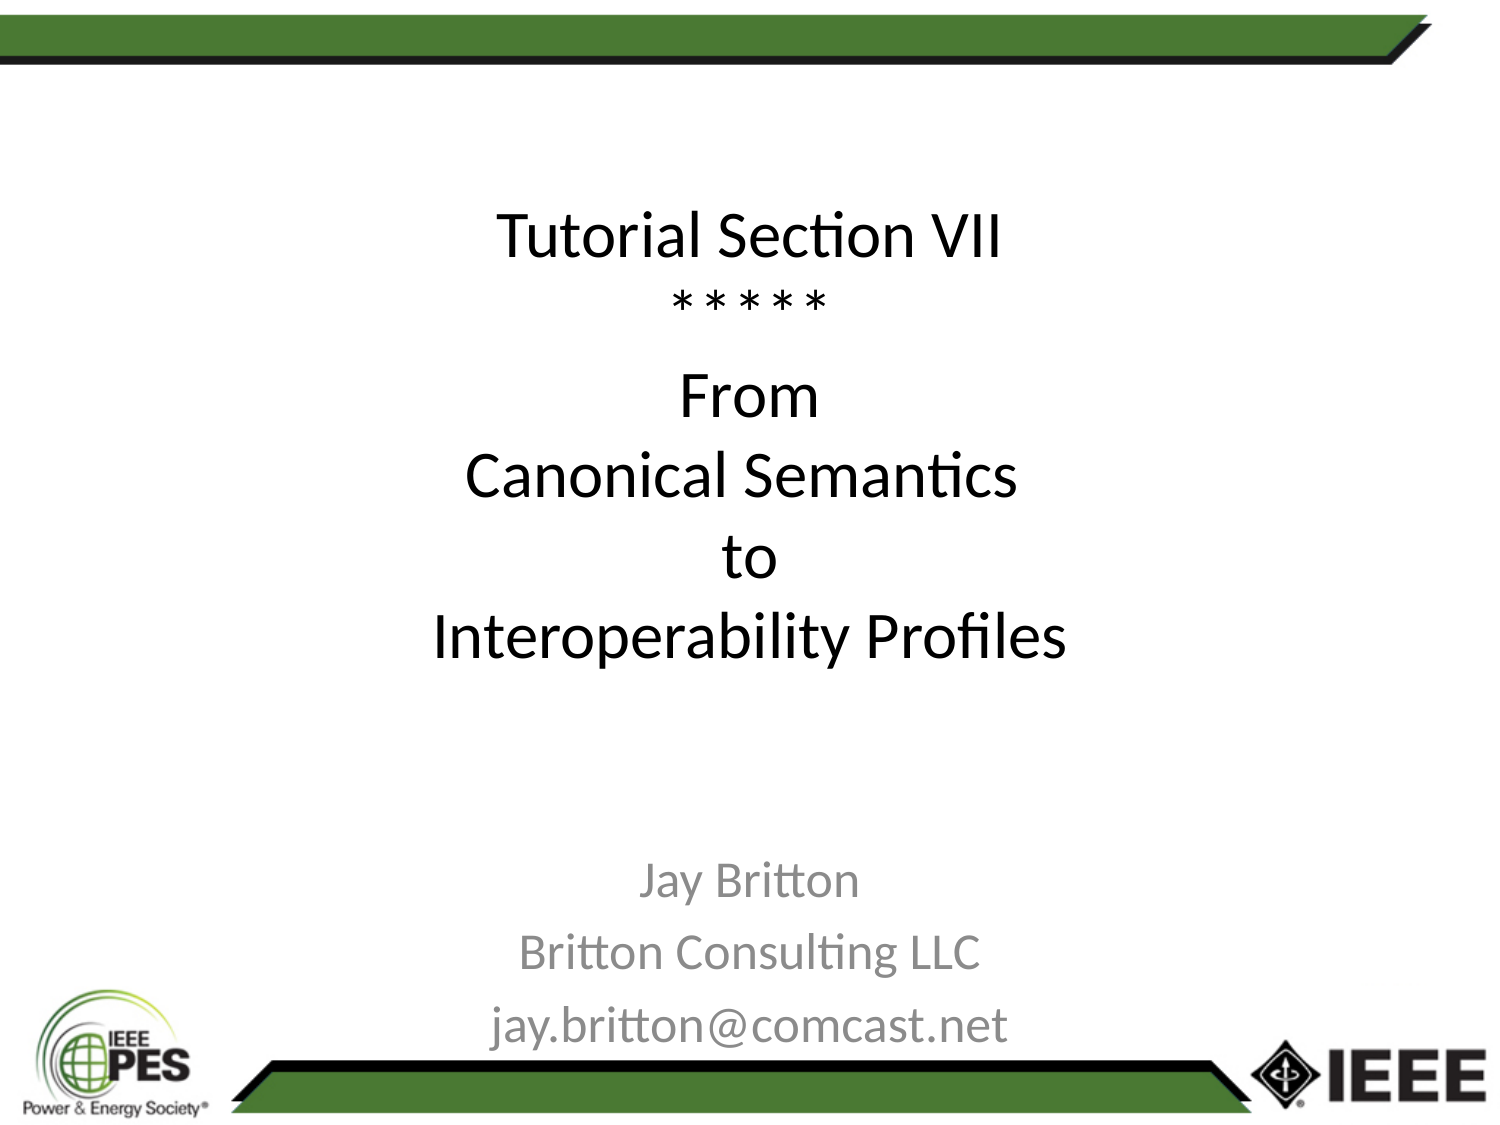

# Tutorial Section VII ***** From Canonical Semantics to Interoperability Profiles
Jay Britton
Britton Consulting LLC
jay.britton@comcast.net